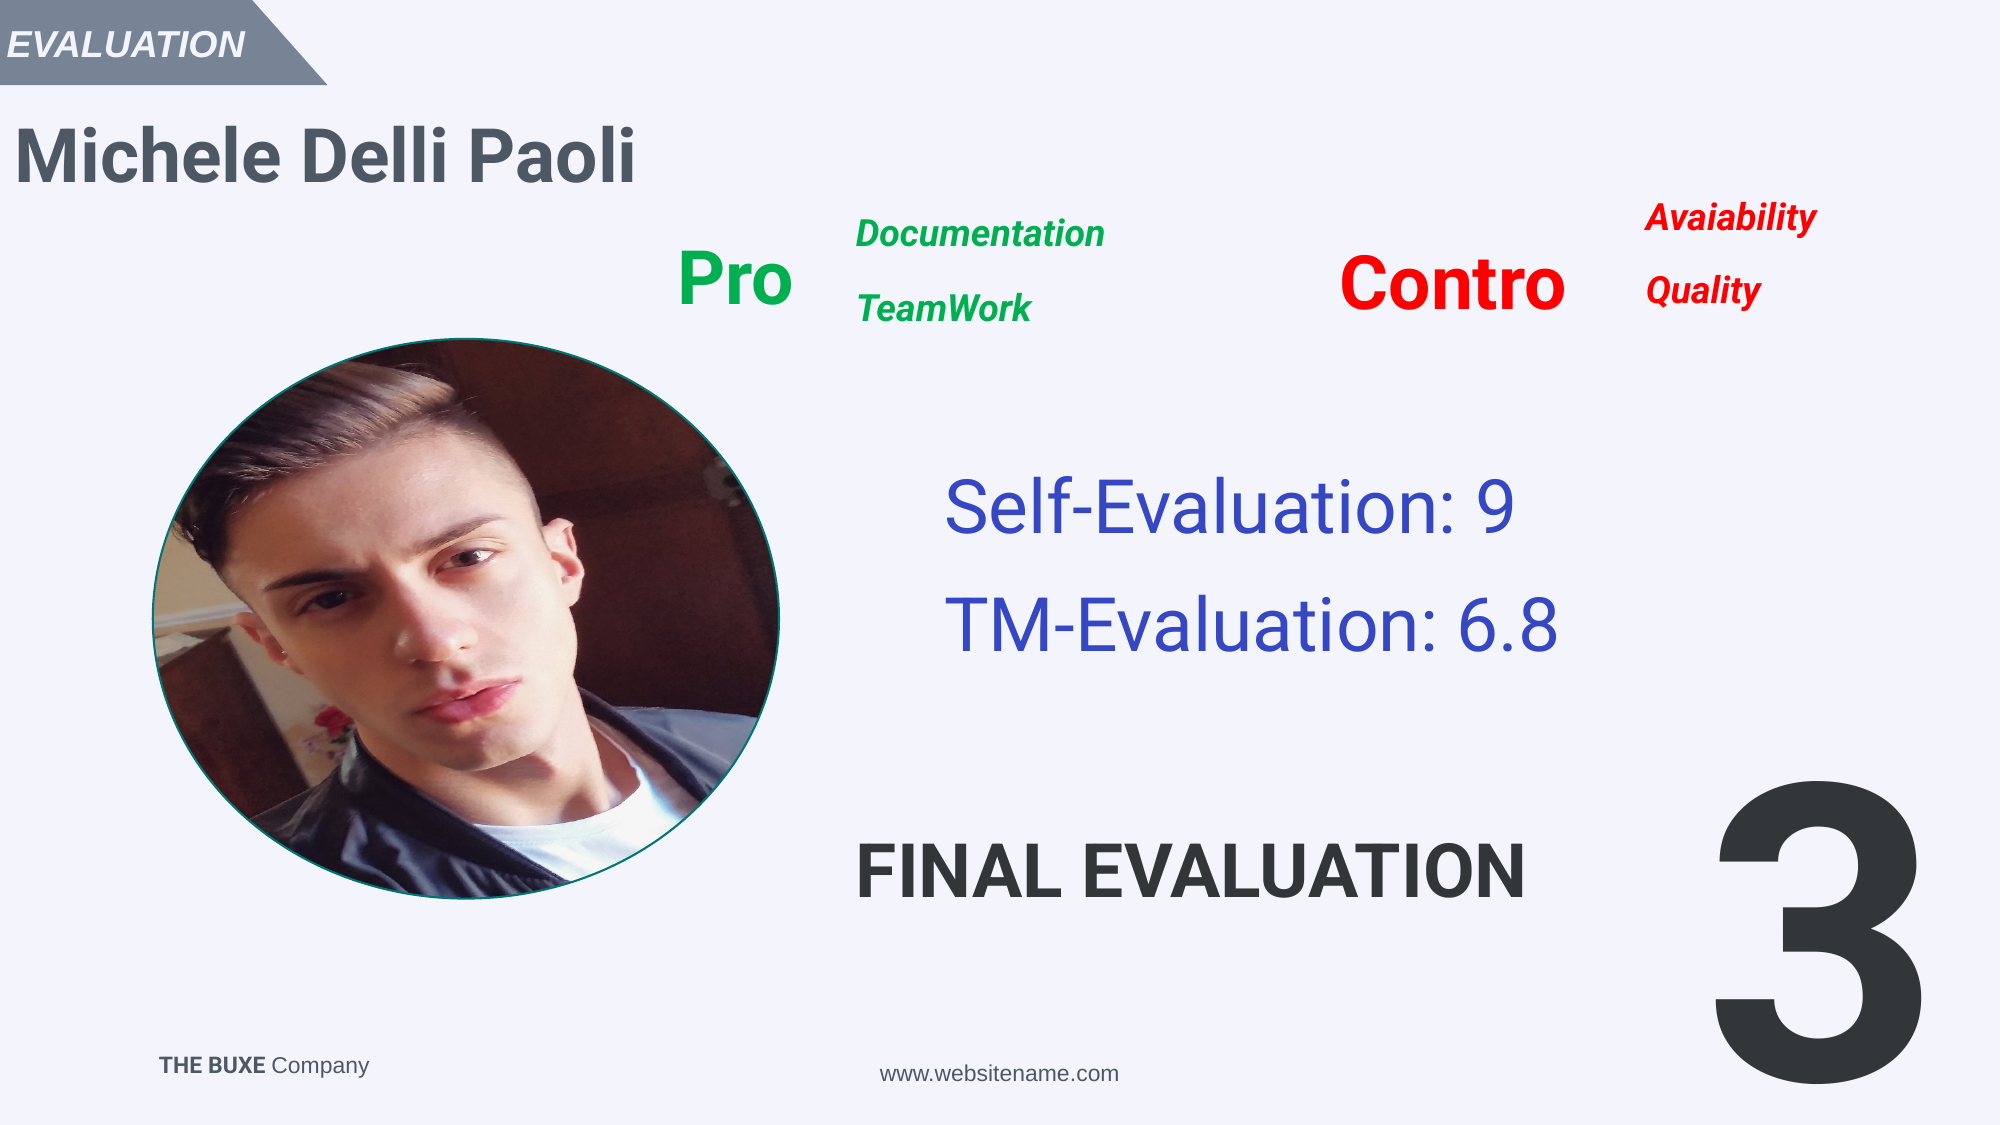

EVALUATION
Michele Delli Paoli
Avaiability
Documentation
Pro
Contro
Quality
TeamWork

Self-Evaluation: 9
TM-Evaluation: 6.8
3
FINAL EVALUATION
www.websitename.com
36